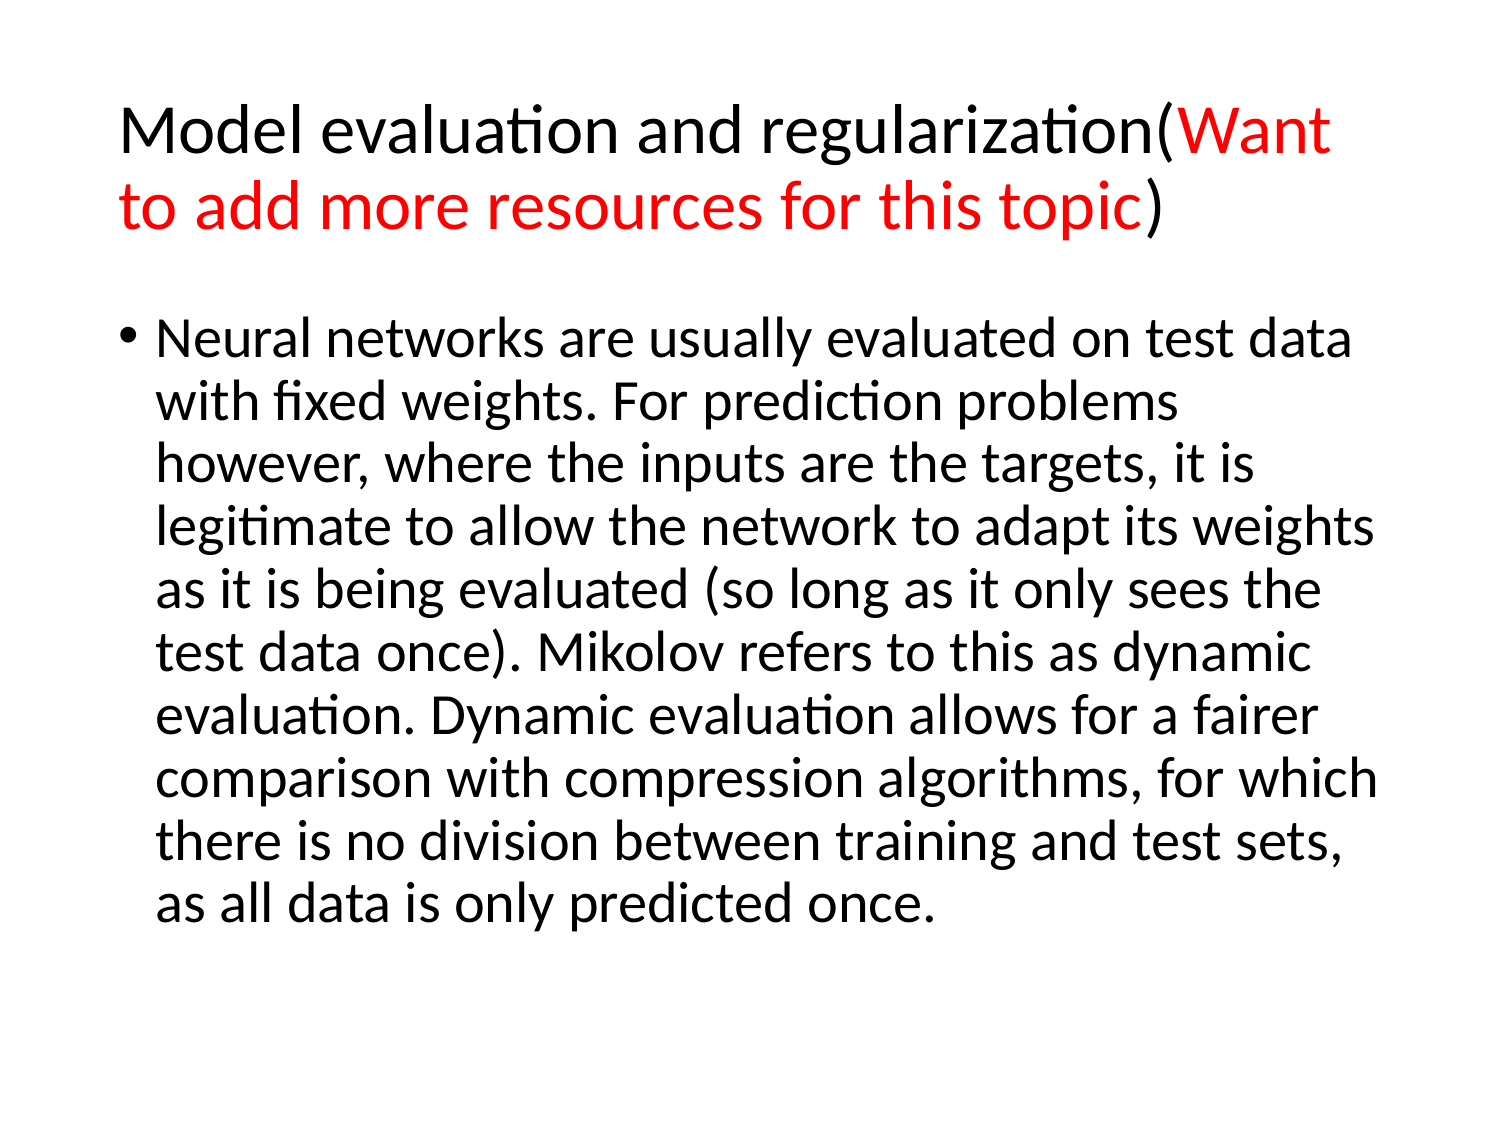

# Model evaluation and regularization(Want to add more resources for this topic)
Neural networks are usually evaluated on test data with fixed weights. For prediction problems however, where the inputs are the targets, it is legitimate to allow the network to adapt its weights as it is being evaluated (so long as it only sees the test data once). Mikolov refers to this as dynamic evaluation. Dynamic evaluation allows for a fairer comparison with compression algorithms, for which there is no division between training and test sets, as all data is only predicted once.